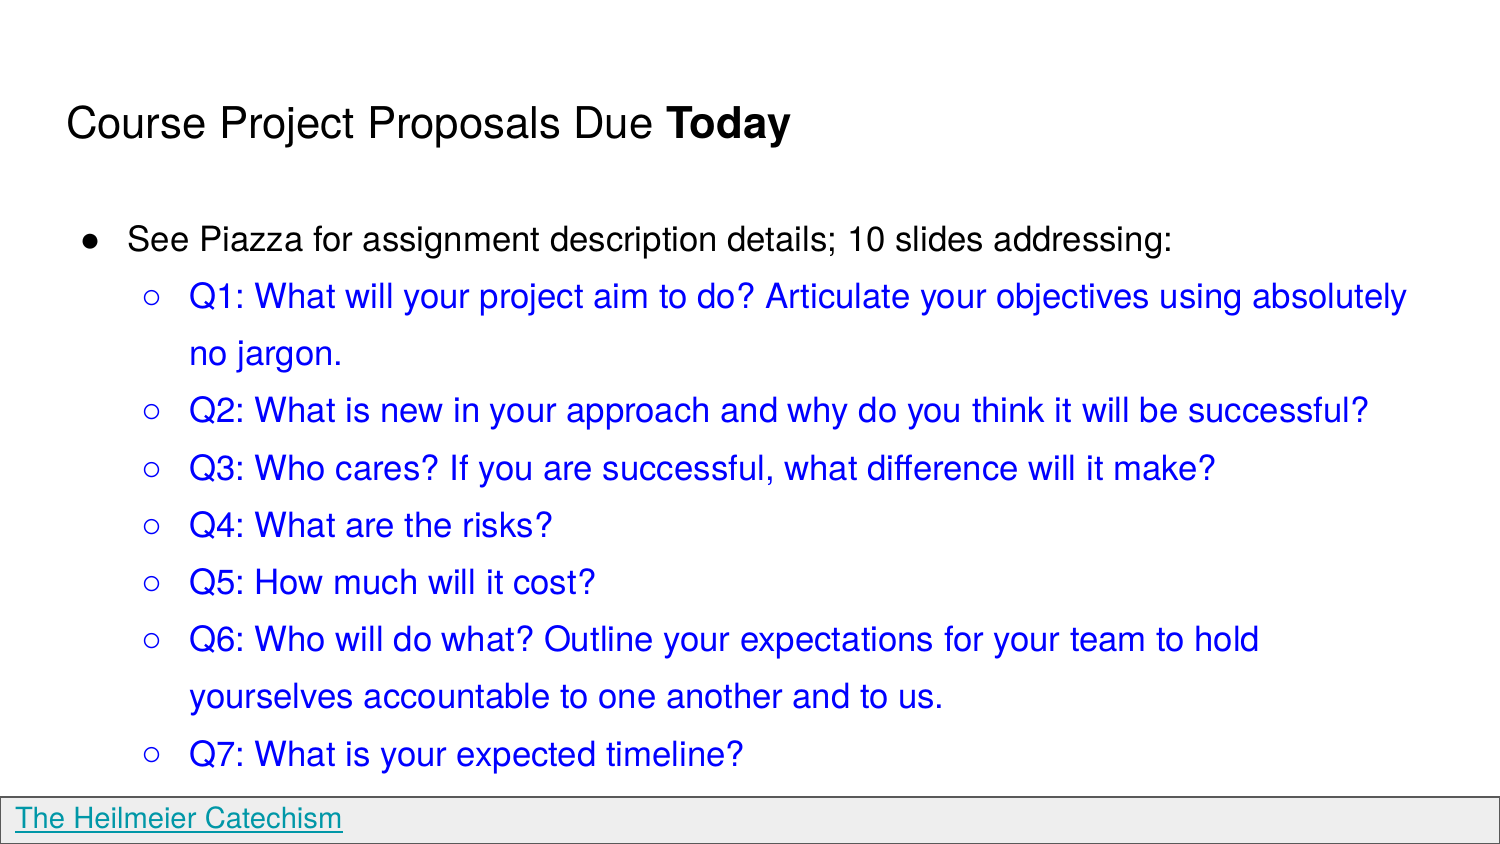

# Course Project Proposals Due Today
See Piazza for assignment description details; 10 slides addressing:
Q1: What will your project aim to do? Articulate your objectives using absolutely no jargon.
Q2: What is new in your approach and why do you think it will be successful?
Q3: Who cares? If you are successful, what difference will it make?
Q4: What are the risks?
Q5: How much will it cost?
Q6: Who will do what? Outline your expectations for your team to hold yourselves accountable to one another and to us.
Q7: What is your expected timeline?
The Heilmeier Catechism